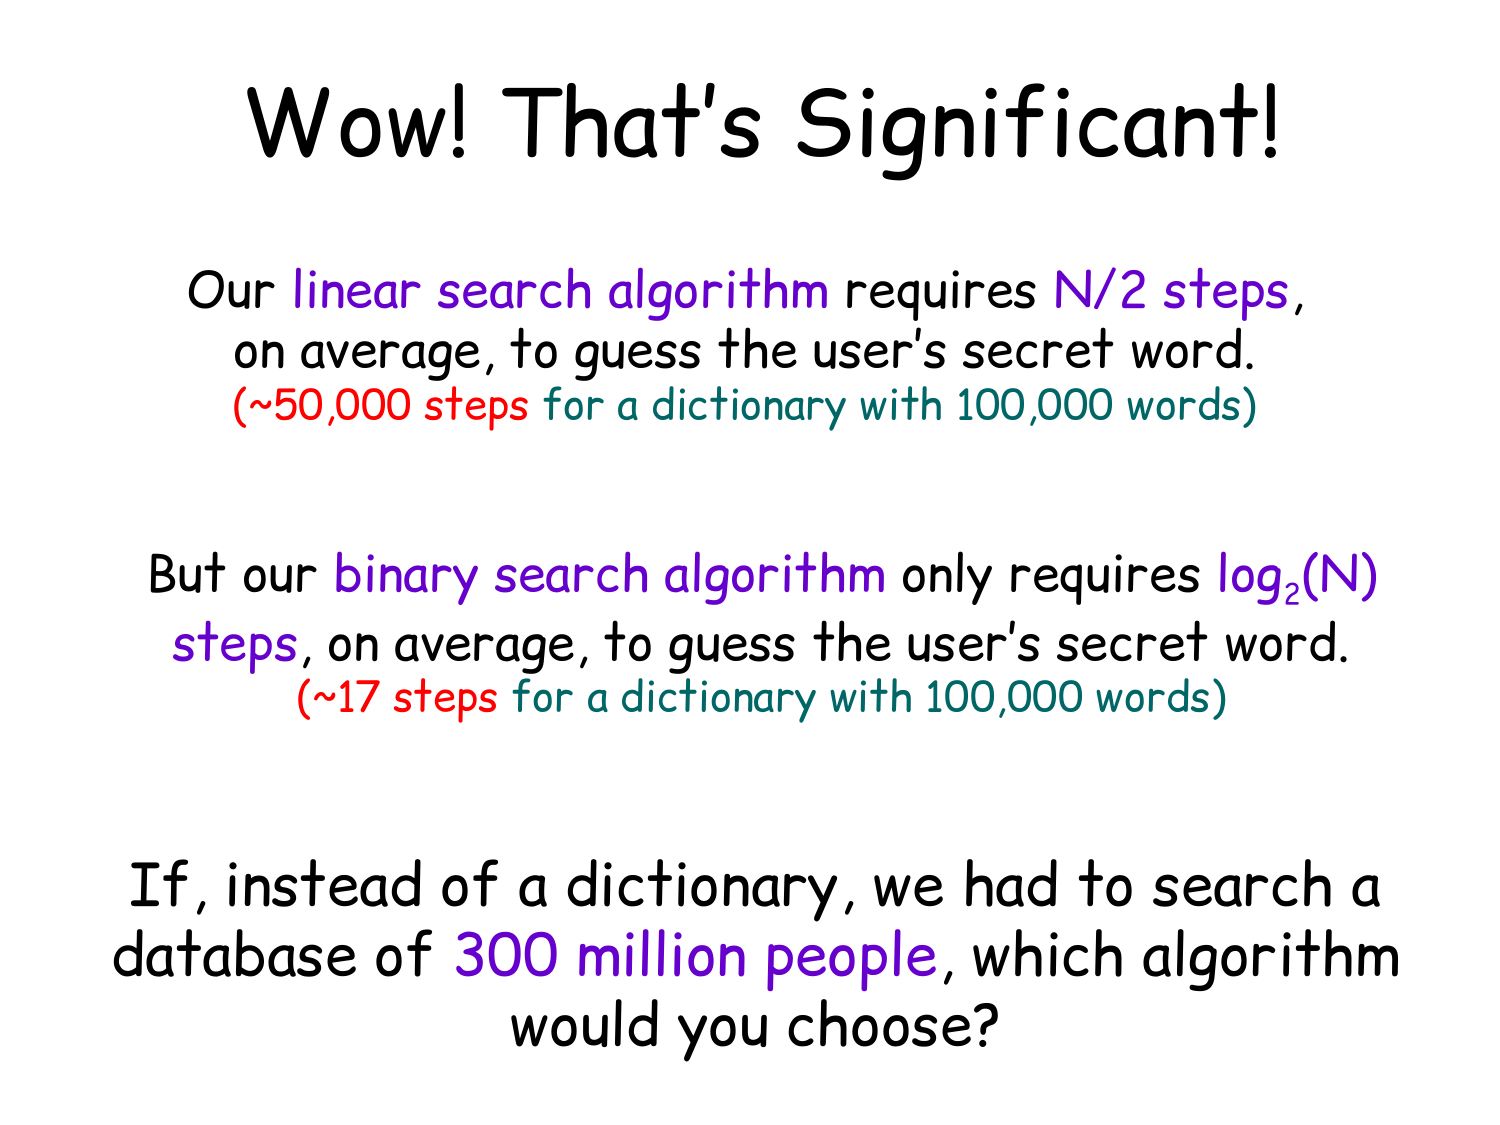

# Wow! That’s Significant!
Our linear search algorithm requires N/2 steps, on average, to guess the user’s secret word.
(~50,000 steps for a dictionary with 100,000 words)
But our binary search algorithm only requires log2(N) steps, on average, to guess the user’s secret word.
(~17 steps for a dictionary with 100,000 words)
If, instead of a dictionary, we had to search a database of 300 million people, which algorithm would you choose?